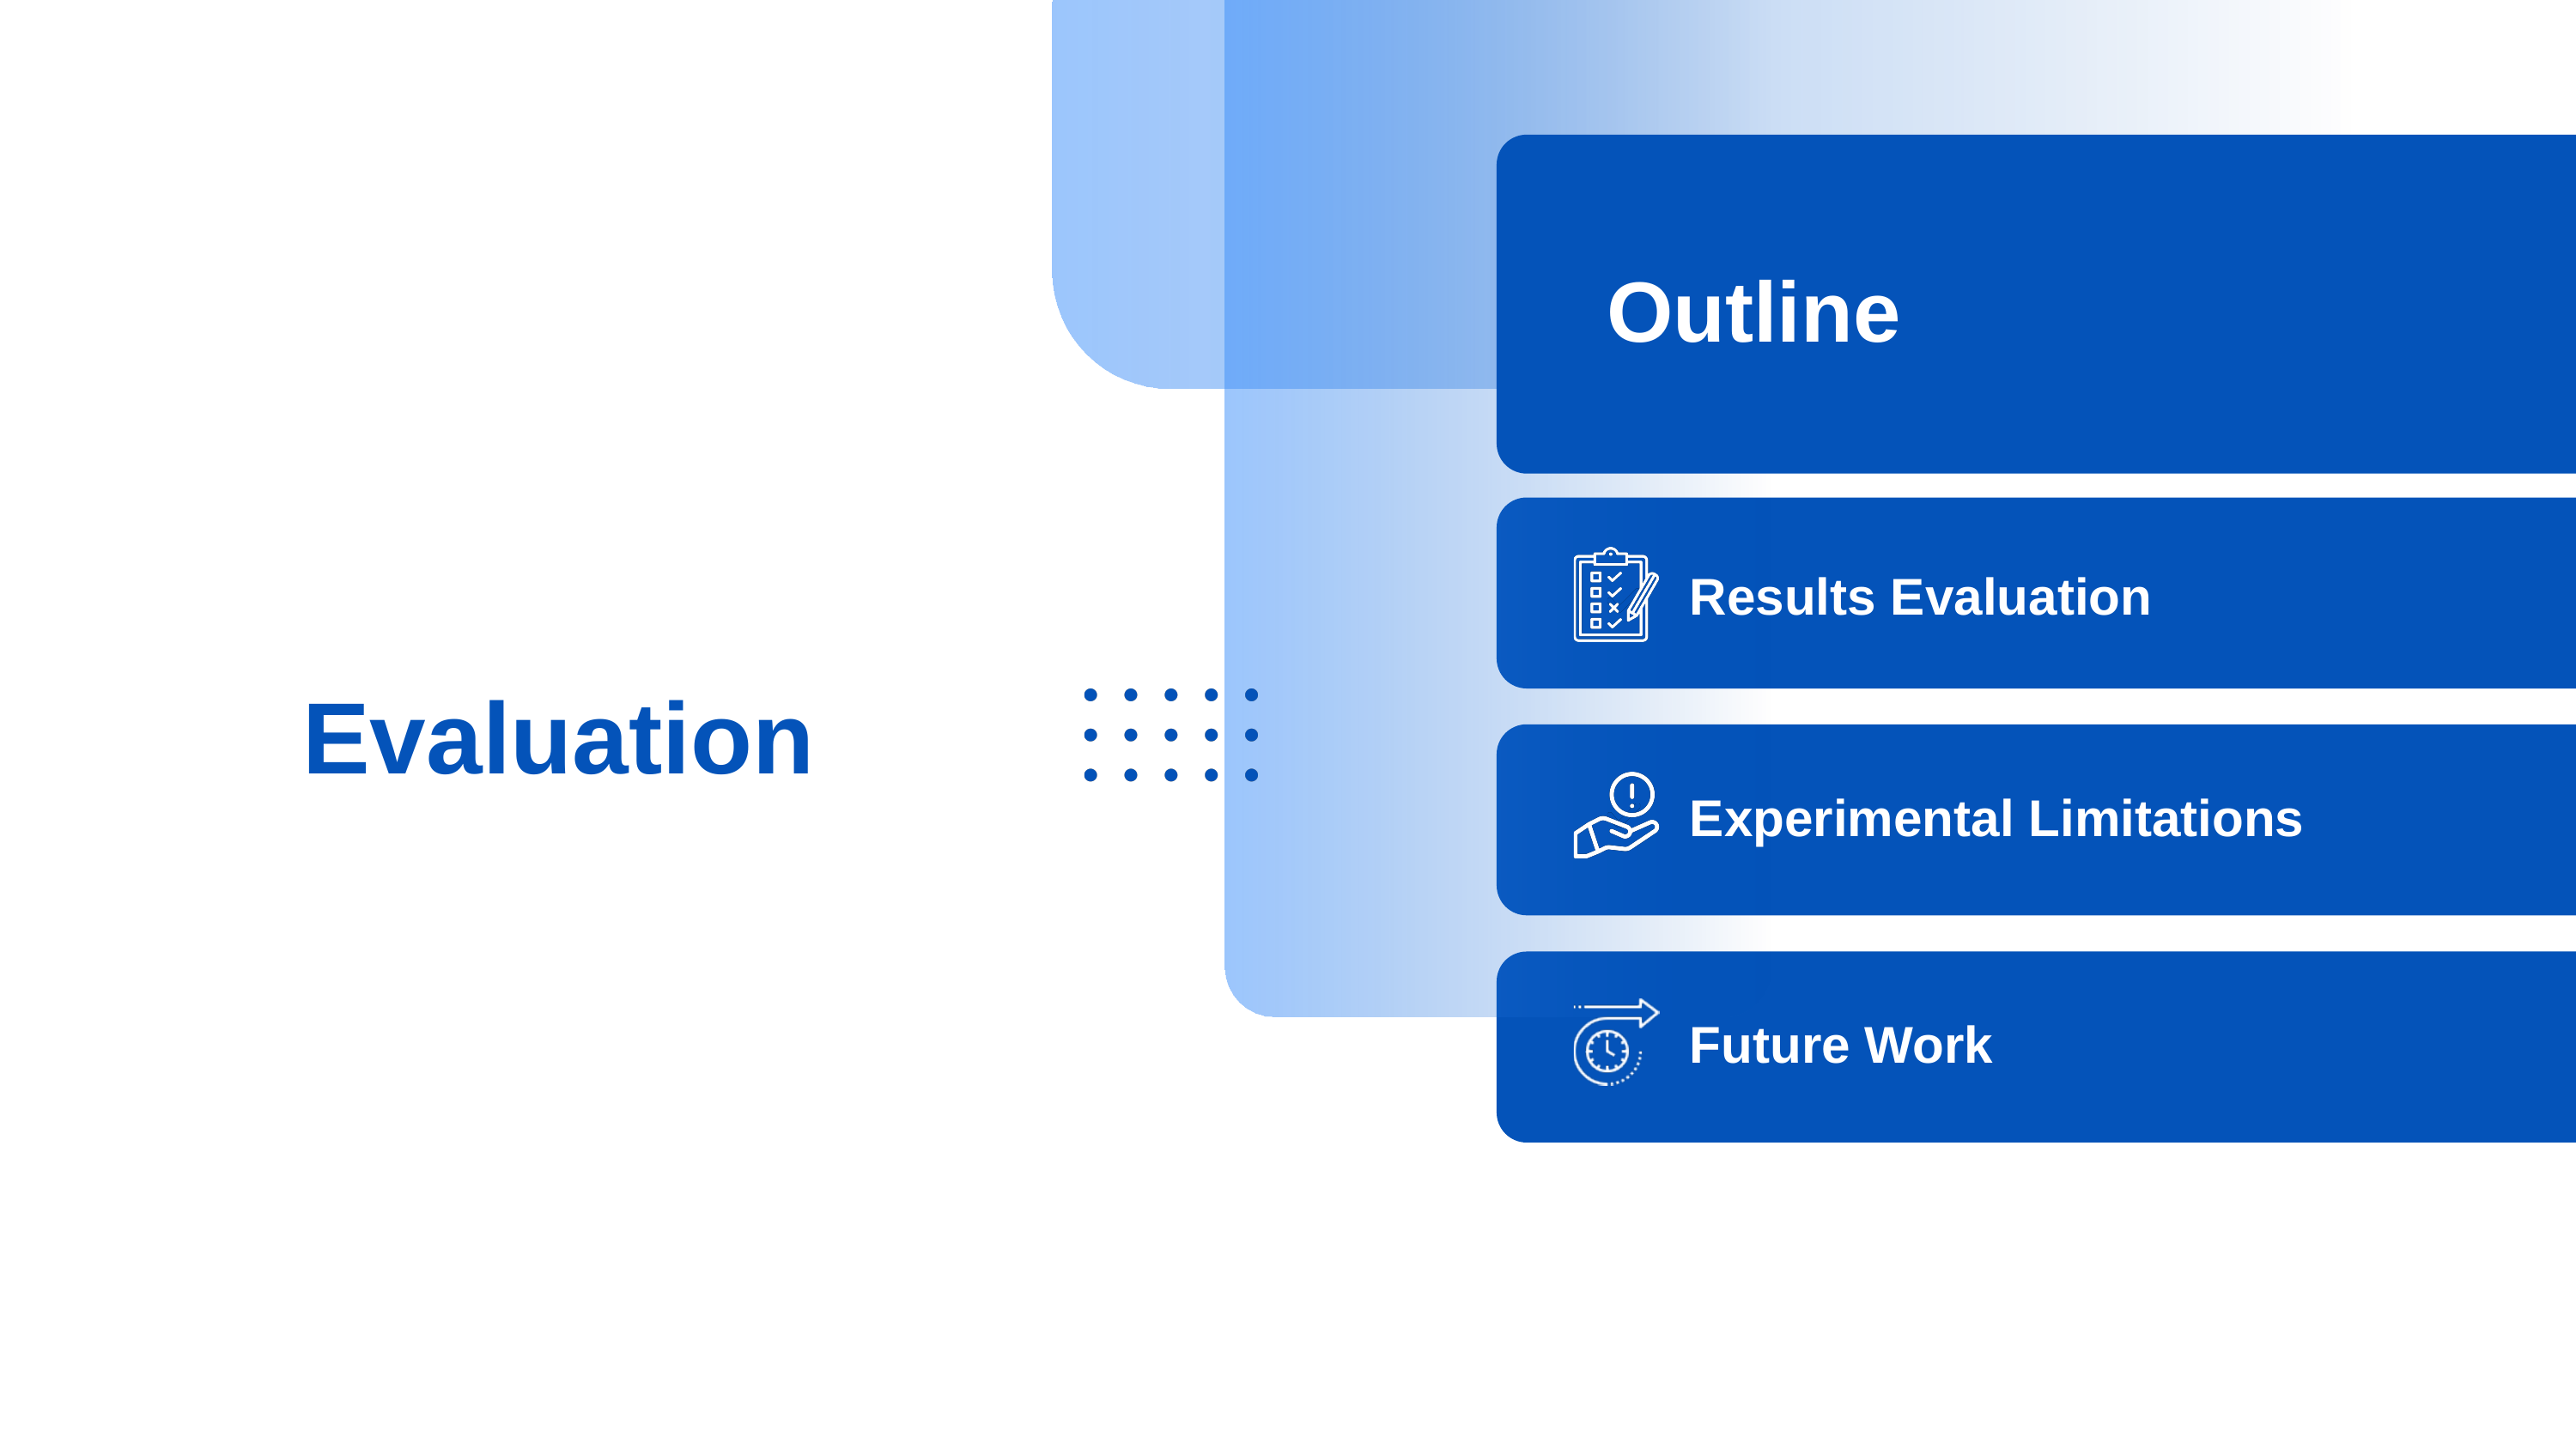

Outline

Results Evaluation

Evaluation

Experimental Limitations

Future Work